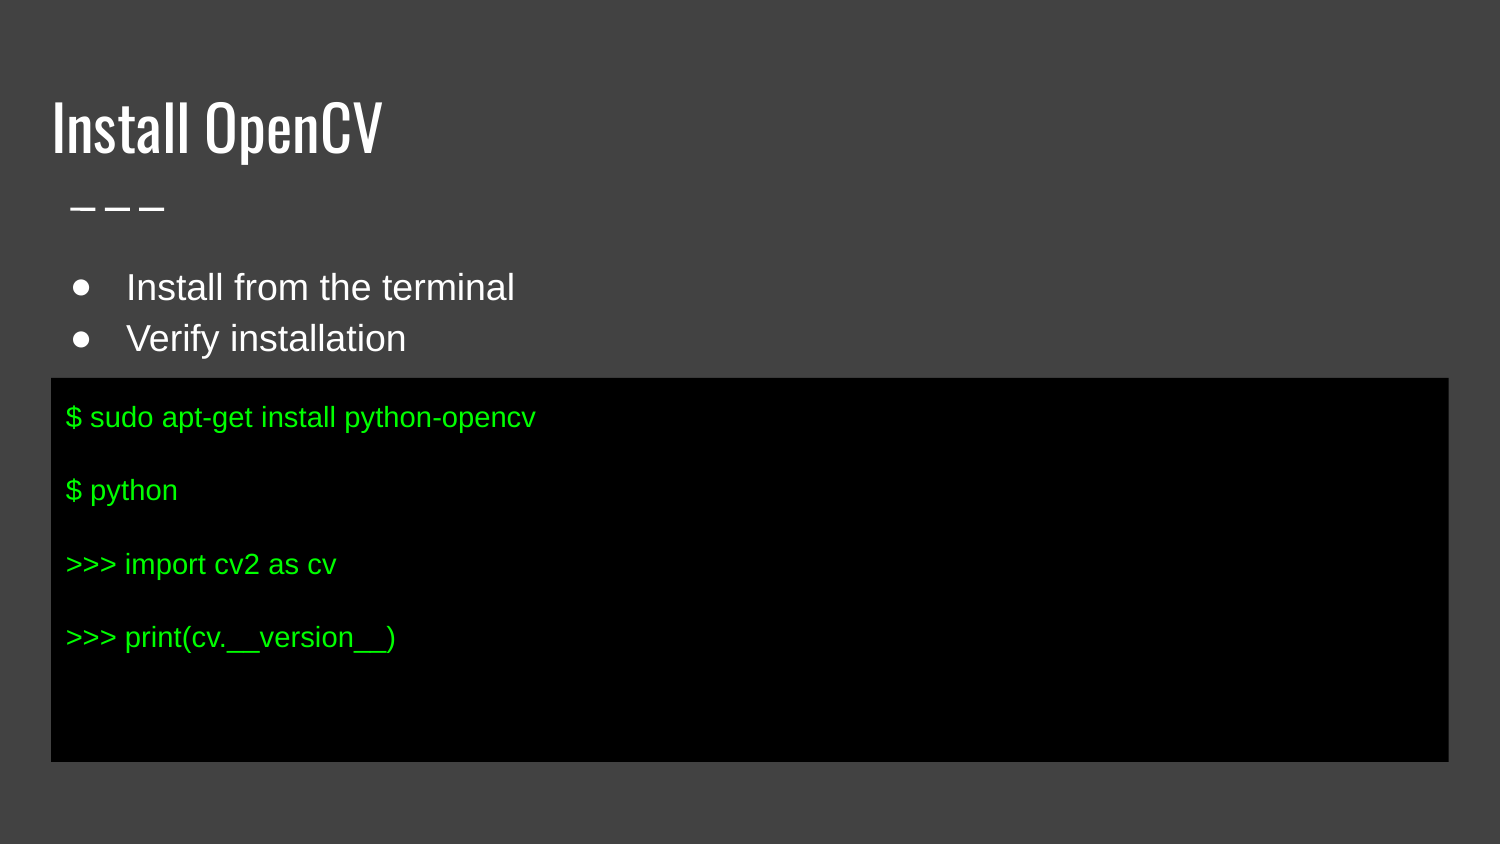

# Install OpenCV
Install from the terminal
Verify installation
$ sudo apt-get install python-opencv
$ python
>>> import cv2 as cv
>>> print(cv.__version__)